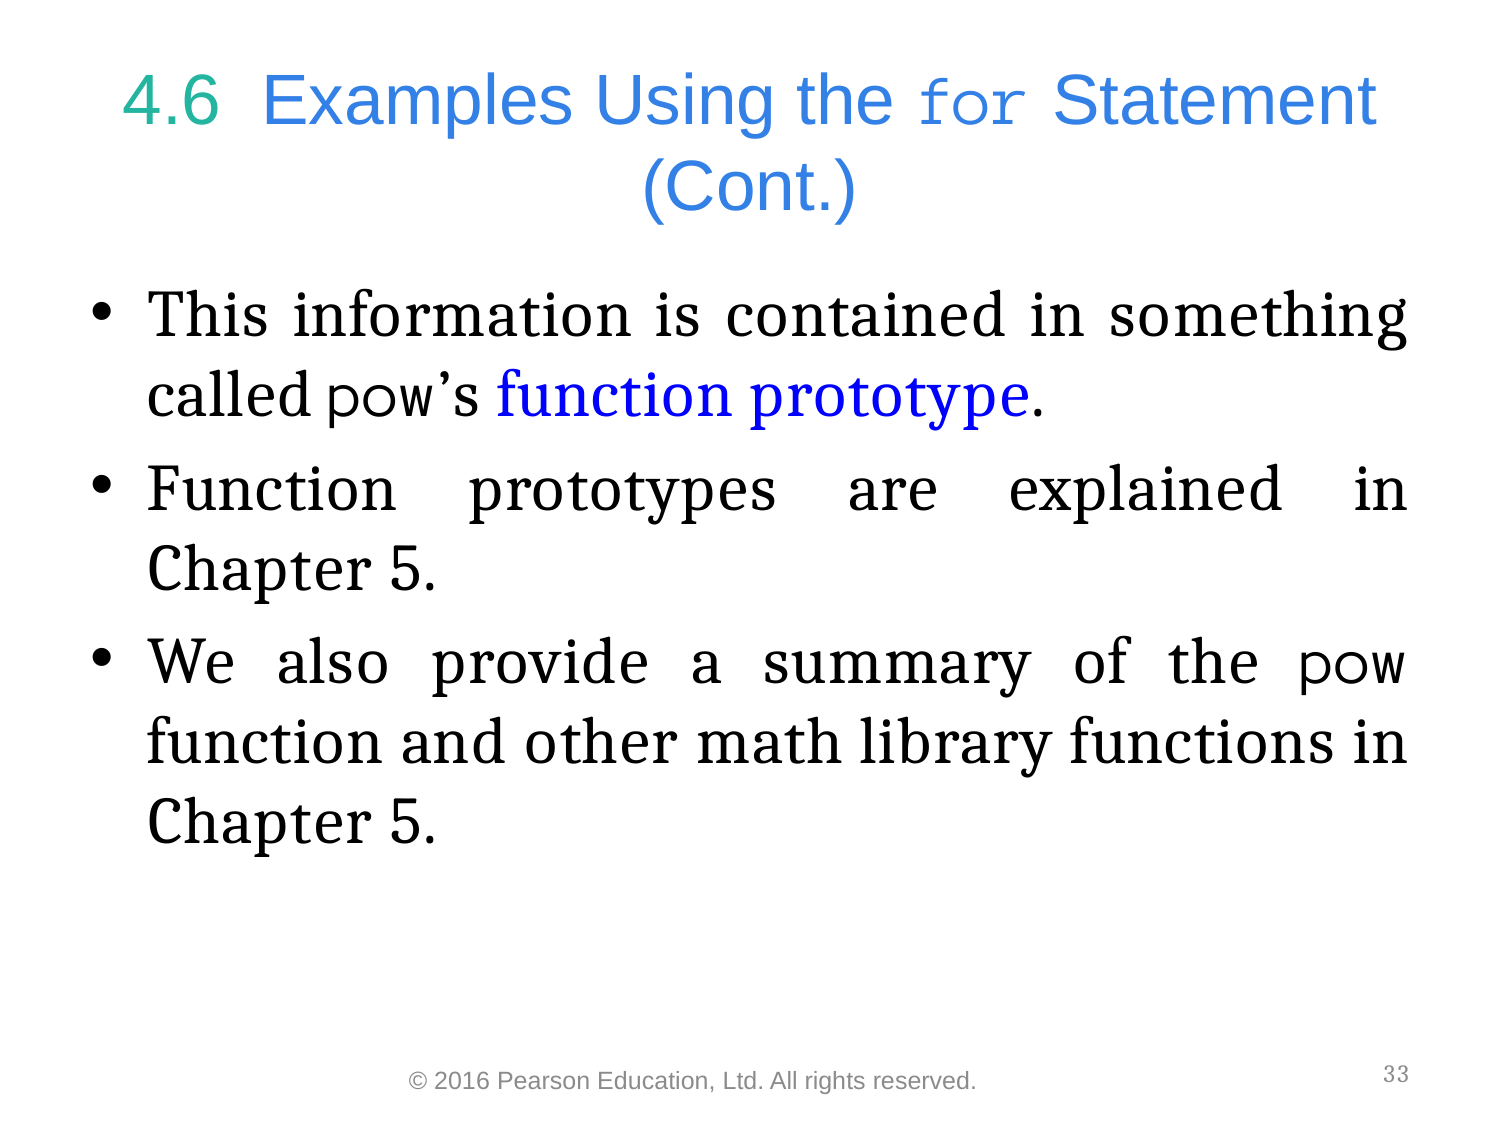

# 4.6  Examples Using the for Statement (Cont.)
This information is contained in something called pow’s function prototype.
Function prototypes are explained in Chapter 5.
We also provide a summary of the pow function and other math library functions in Chapter 5.
33
© 2016 Pearson Education, Ltd. All rights reserved.